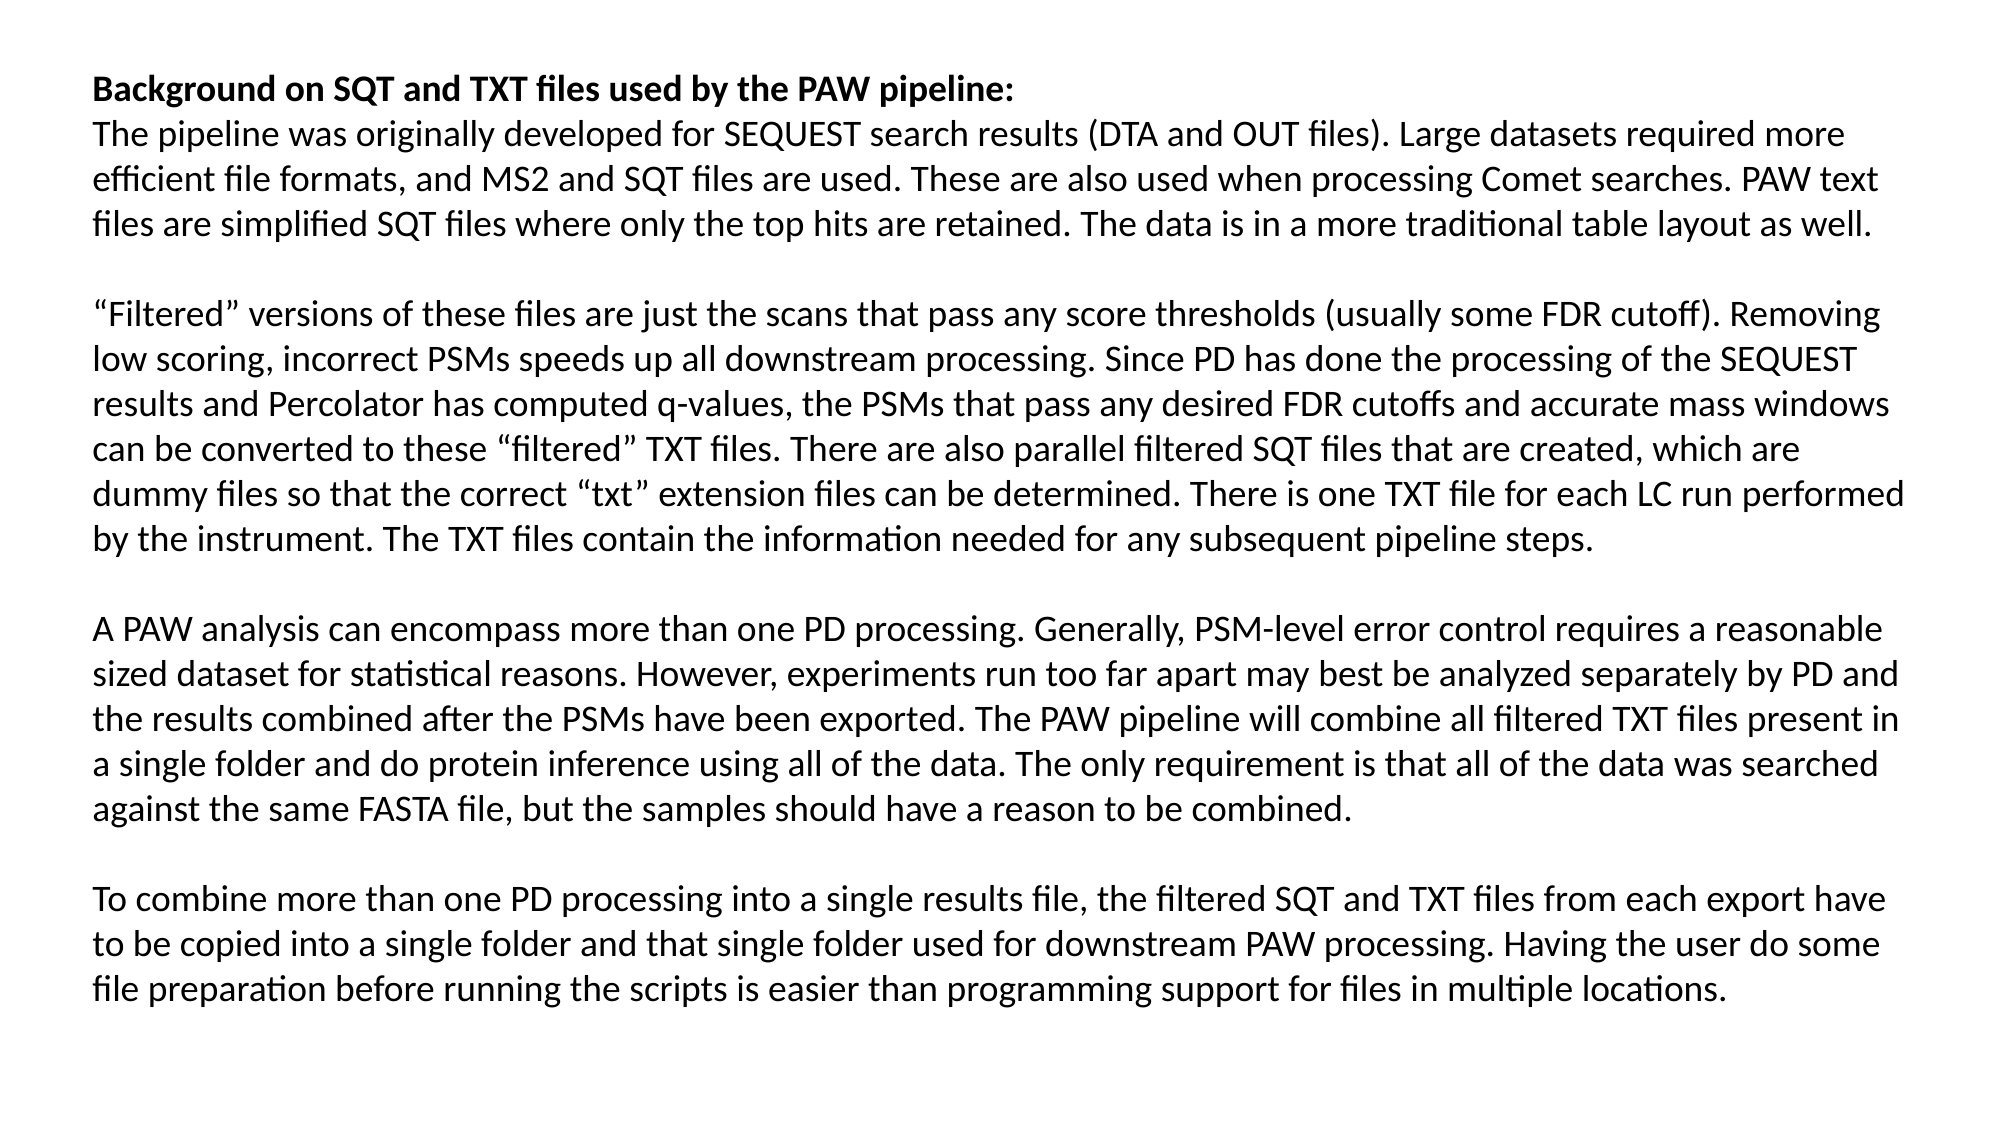

Background on SQT and TXT files used by the PAW pipeline:
The pipeline was originally developed for SEQUEST search results (DTA and OUT files). Large datasets required more efficient file formats, and MS2 and SQT files are used. These are also used when processing Comet searches. PAW text files are simplified SQT files where only the top hits are retained. The data is in a more traditional table layout as well.
“Filtered” versions of these files are just the scans that pass any score thresholds (usually some FDR cutoff). Removing low scoring, incorrect PSMs speeds up all downstream processing. Since PD has done the processing of the SEQUEST results and Percolator has computed q-values, the PSMs that pass any desired FDR cutoffs and accurate mass windows can be converted to these “filtered” TXT files. There are also parallel filtered SQT files that are created, which are dummy files so that the correct “txt” extension files can be determined. There is one TXT file for each LC run performed by the instrument. The TXT files contain the information needed for any subsequent pipeline steps.
A PAW analysis can encompass more than one PD processing. Generally, PSM-level error control requires a reasonable sized dataset for statistical reasons. However, experiments run too far apart may best be analyzed separately by PD and the results combined after the PSMs have been exported. The PAW pipeline will combine all filtered TXT files present in a single folder and do protein inference using all of the data. The only requirement is that all of the data was searched against the same FASTA file, but the samples should have a reason to be combined.
To combine more than one PD processing into a single results file, the filtered SQT and TXT files from each export have to be copied into a single folder and that single folder used for downstream PAW processing. Having the user do some file preparation before running the scripts is easier than programming support for files in multiple locations.